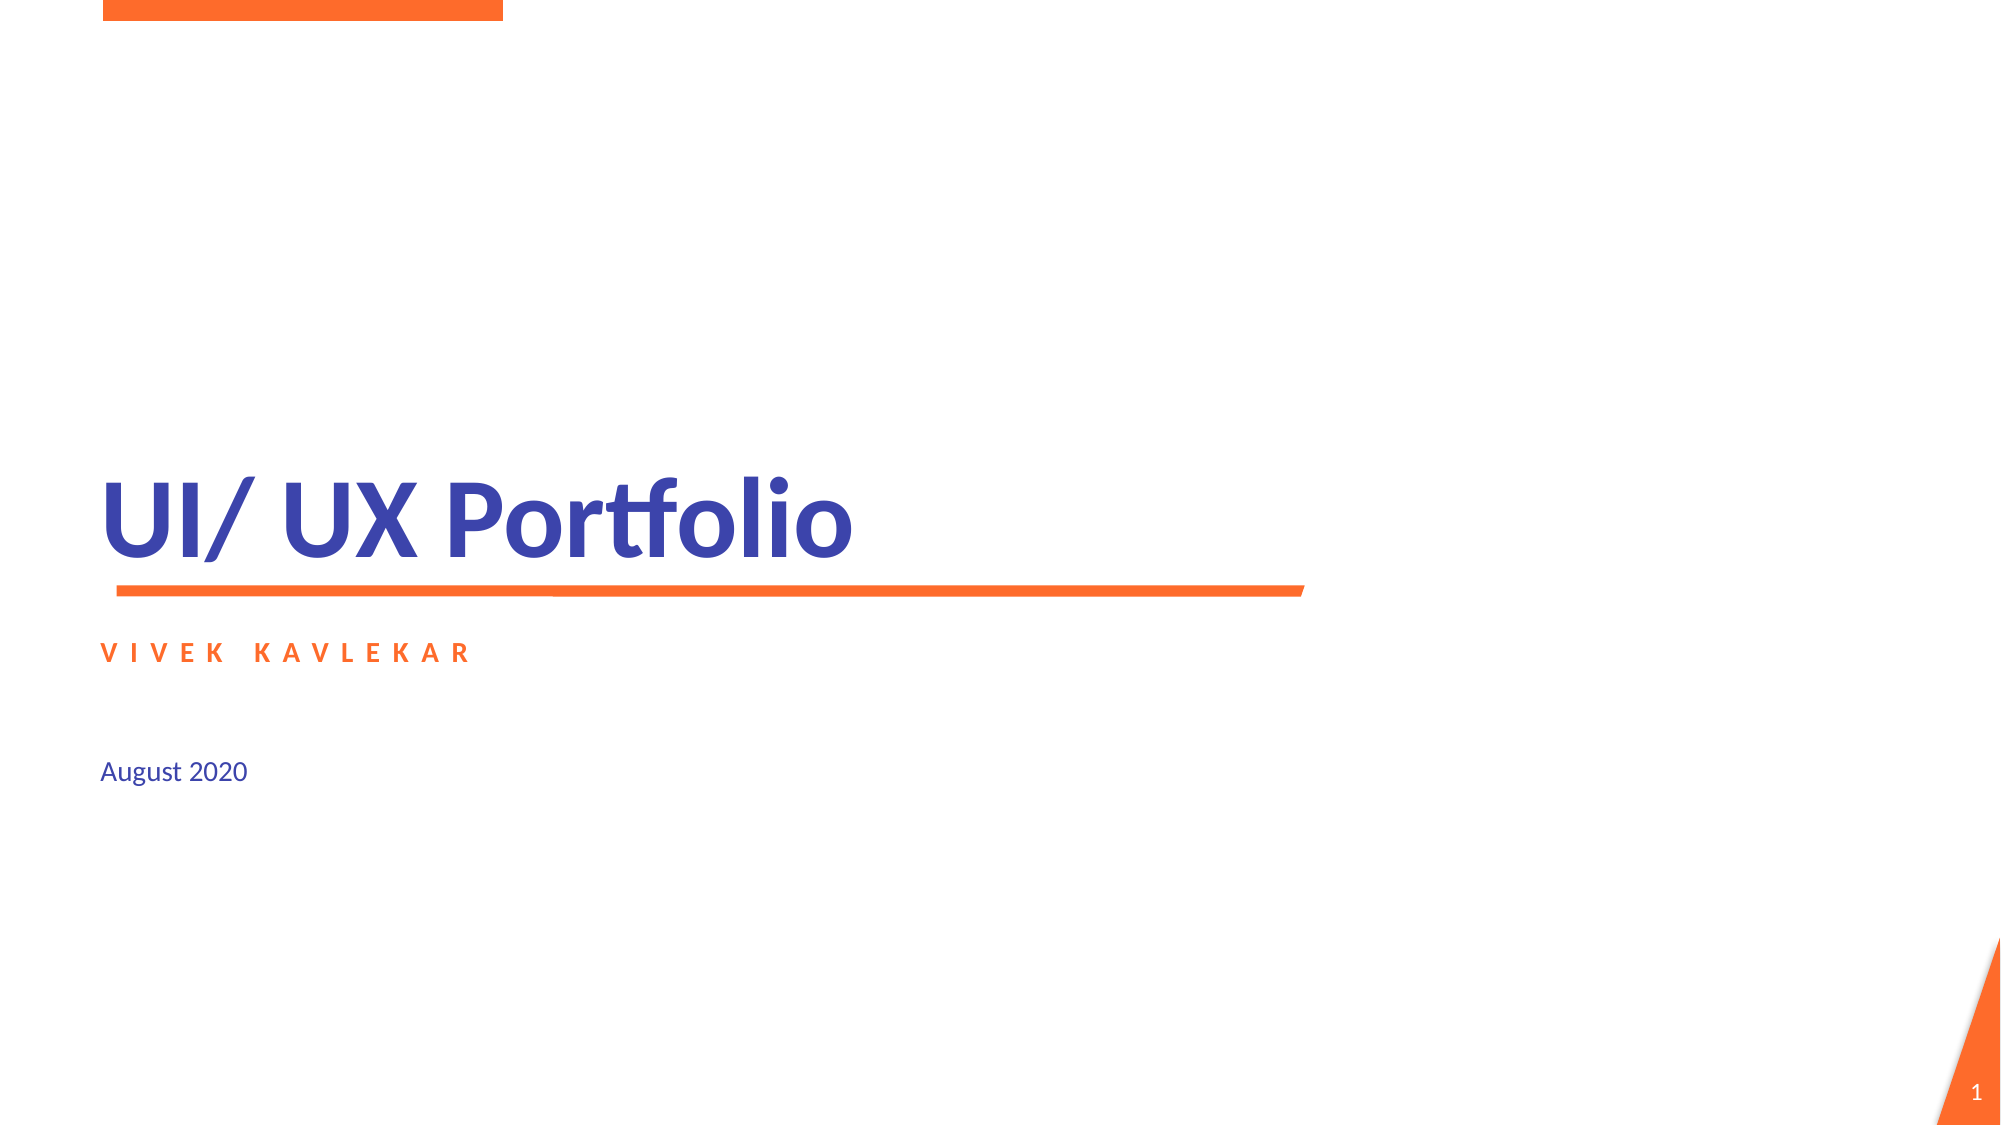

# UI/ UX Portfolio
Vivek Kavlekar
August 2020